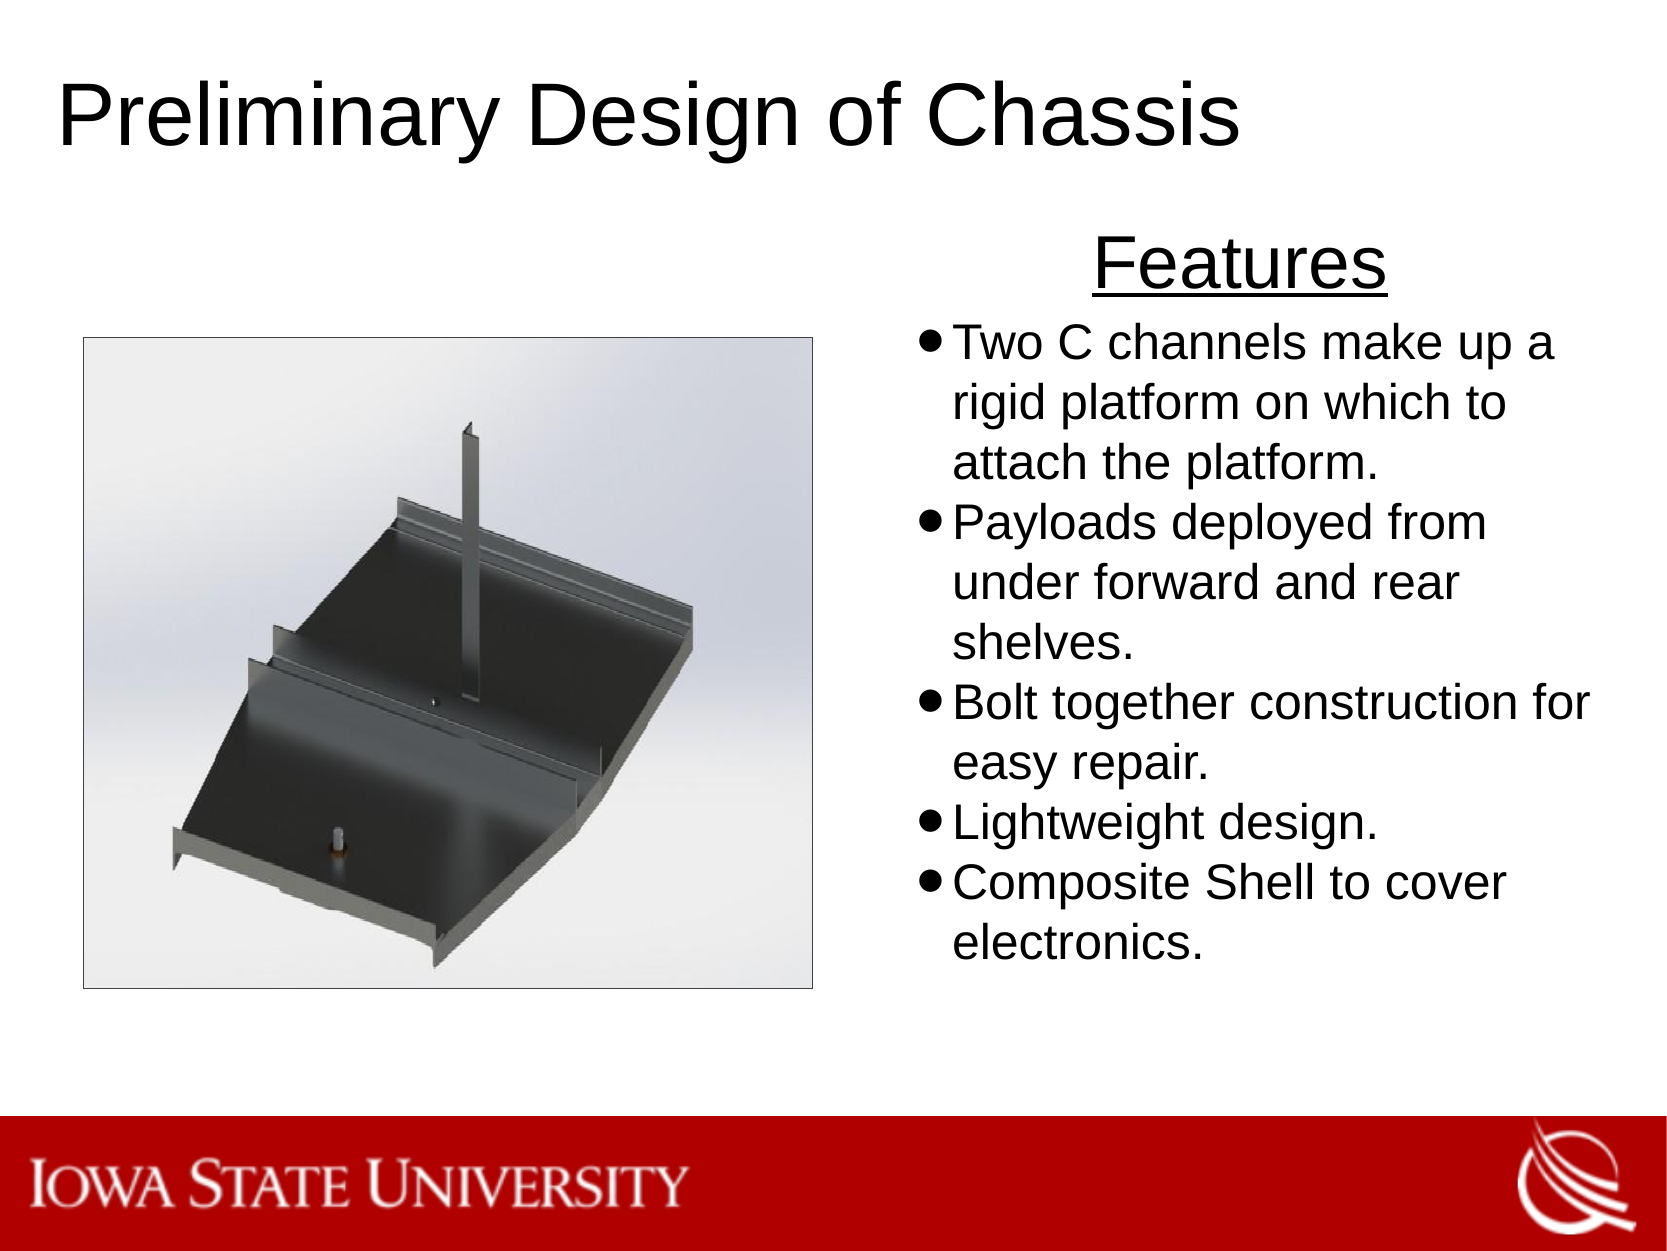

# Preliminary Design of Chassis
Features
Two C channels make up a rigid platform on which to attach the platform.
Payloads deployed from under forward and rear shelves.
Bolt together construction for easy repair.
Lightweight design.
Composite Shell to cover electronics.